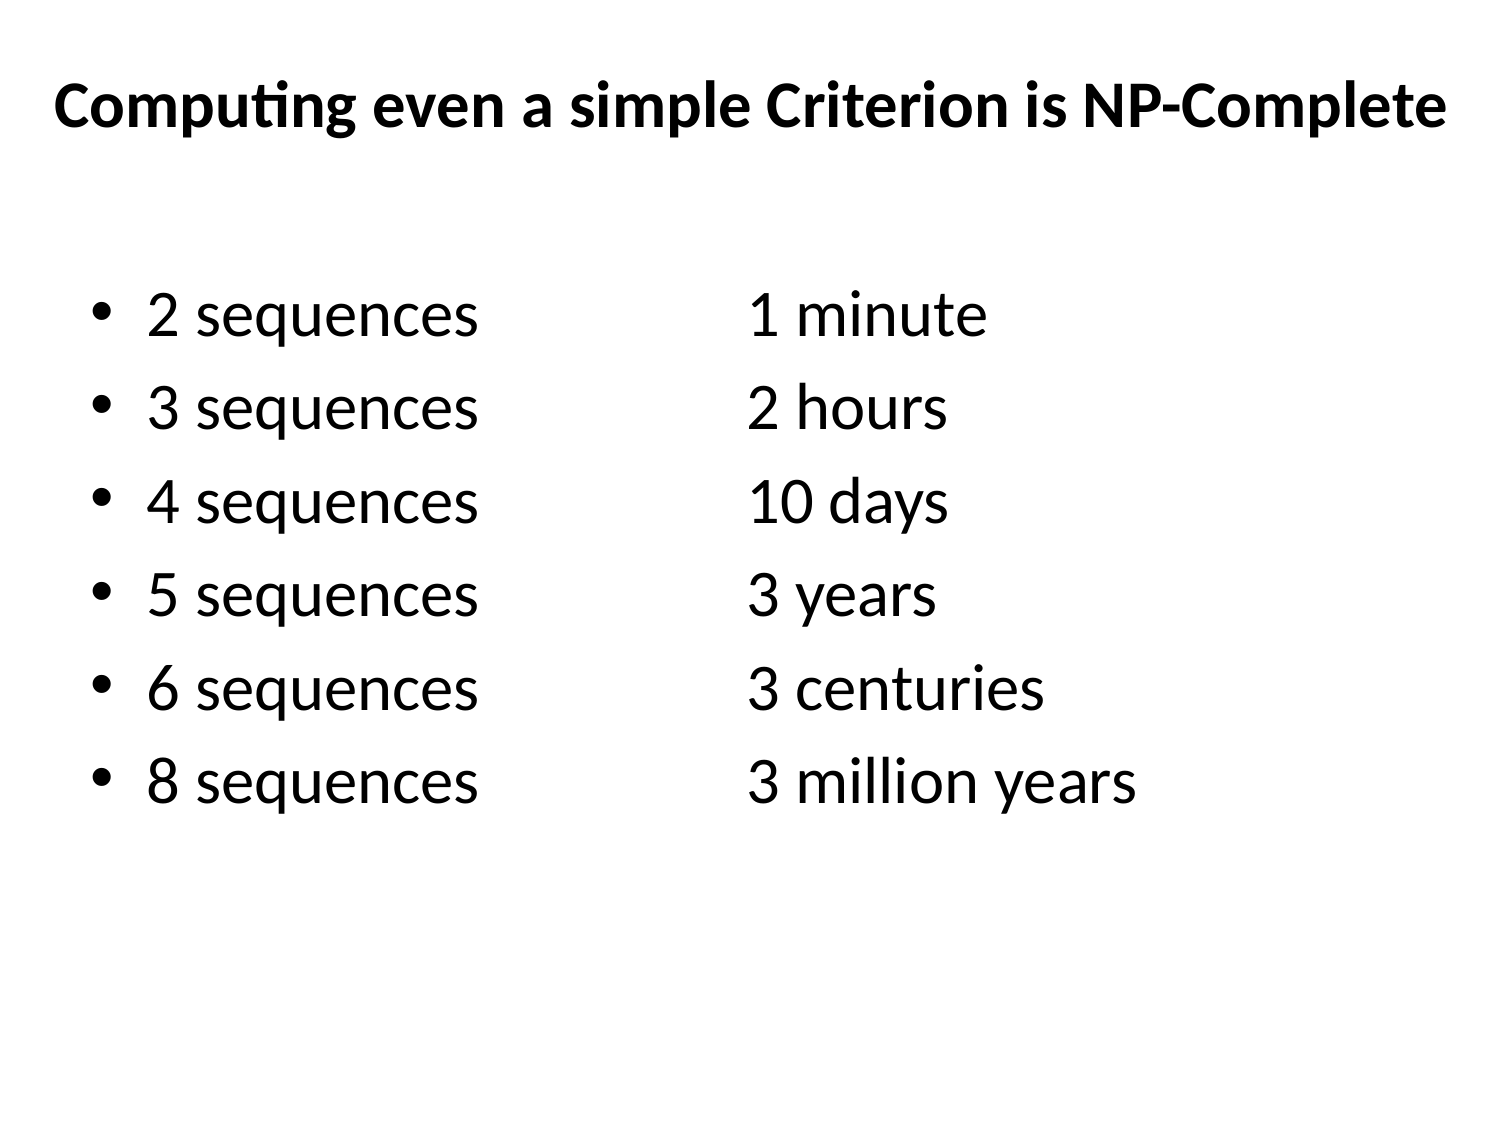

# Computing even a simple Criterion is NP-Complete
2 sequences		1 minute
3 sequences		2 hours
4 sequences		10 days
5 sequences		3 years
6 sequences		3 centuries
8 sequences		3 million years